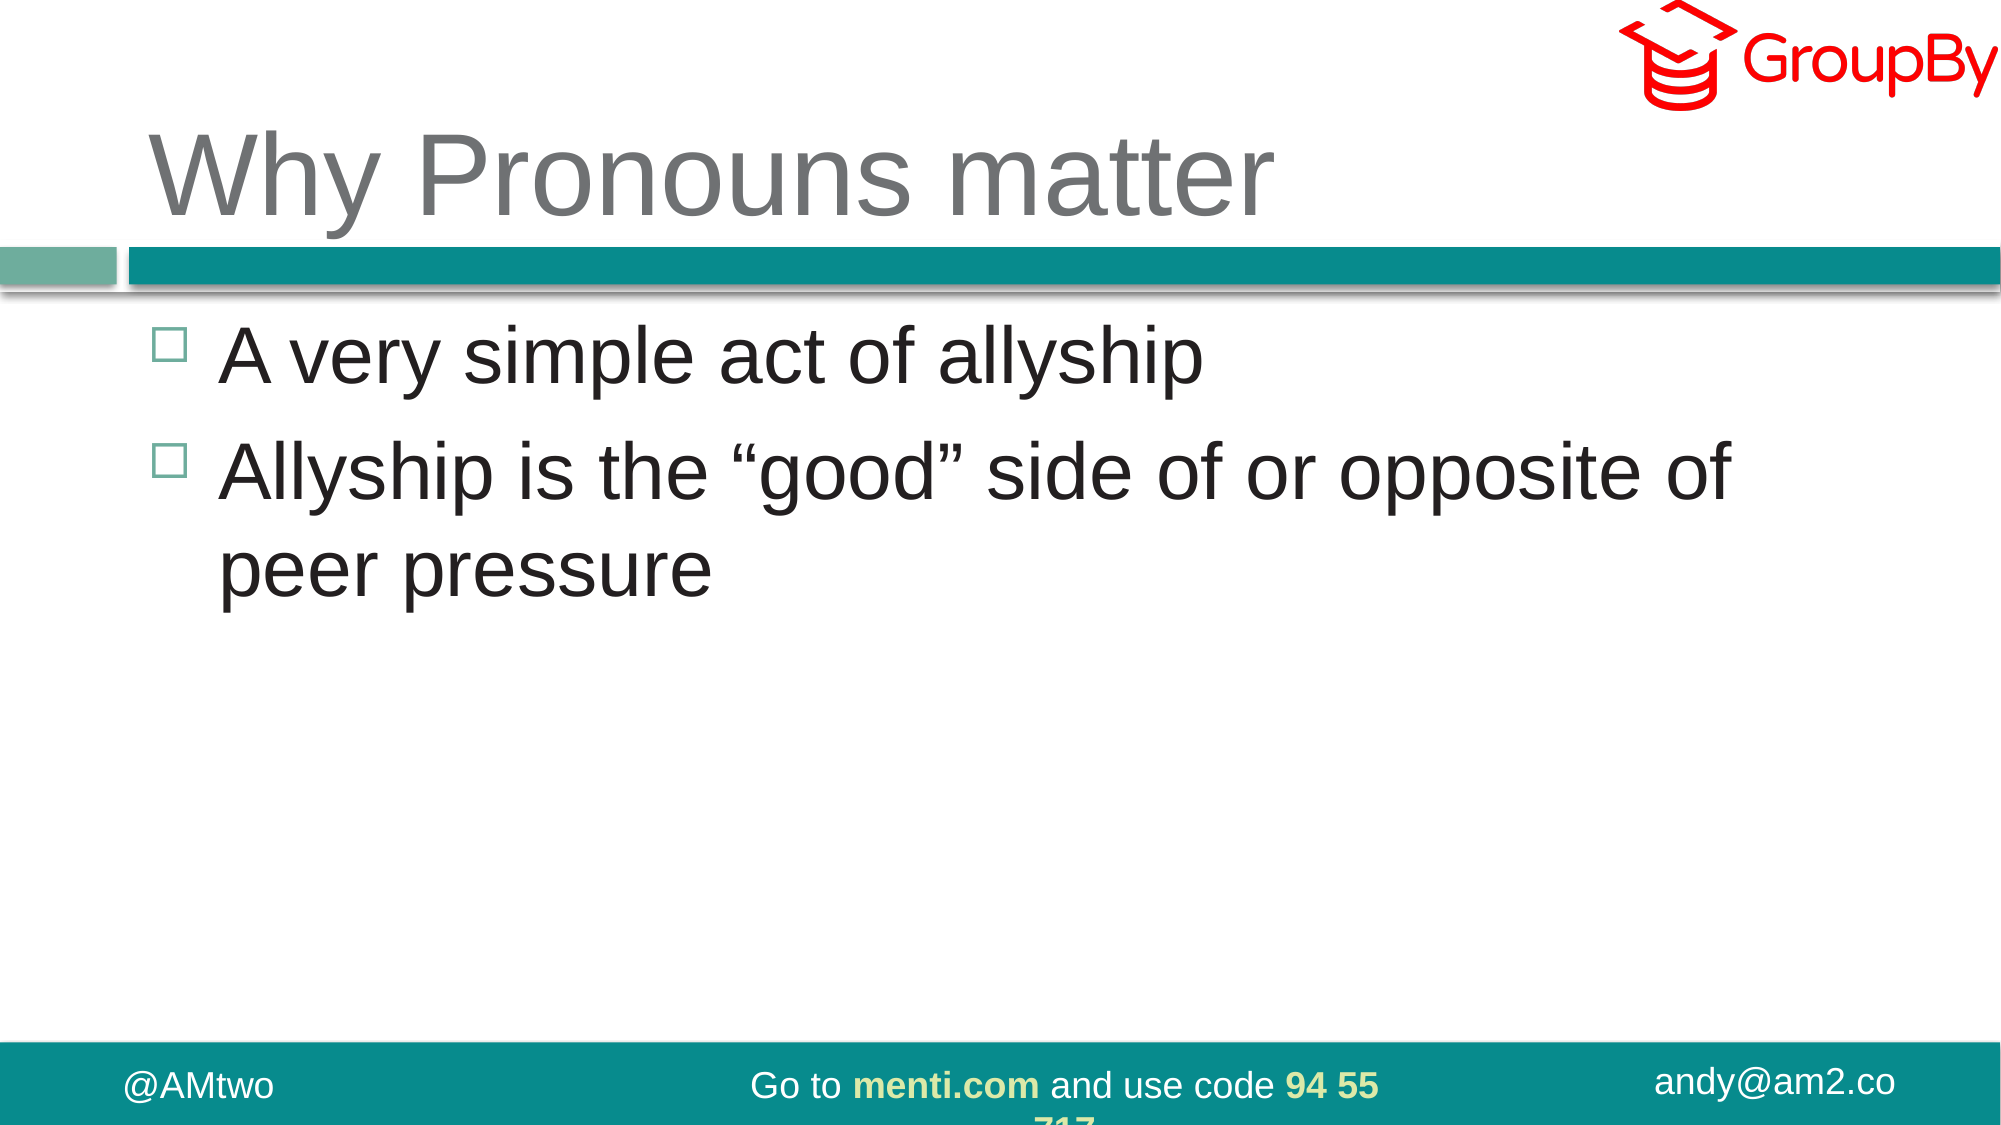

# Why Pronouns matter
A very simple act of allyship
Allyship is the “good” side of or opposite of peer pressure